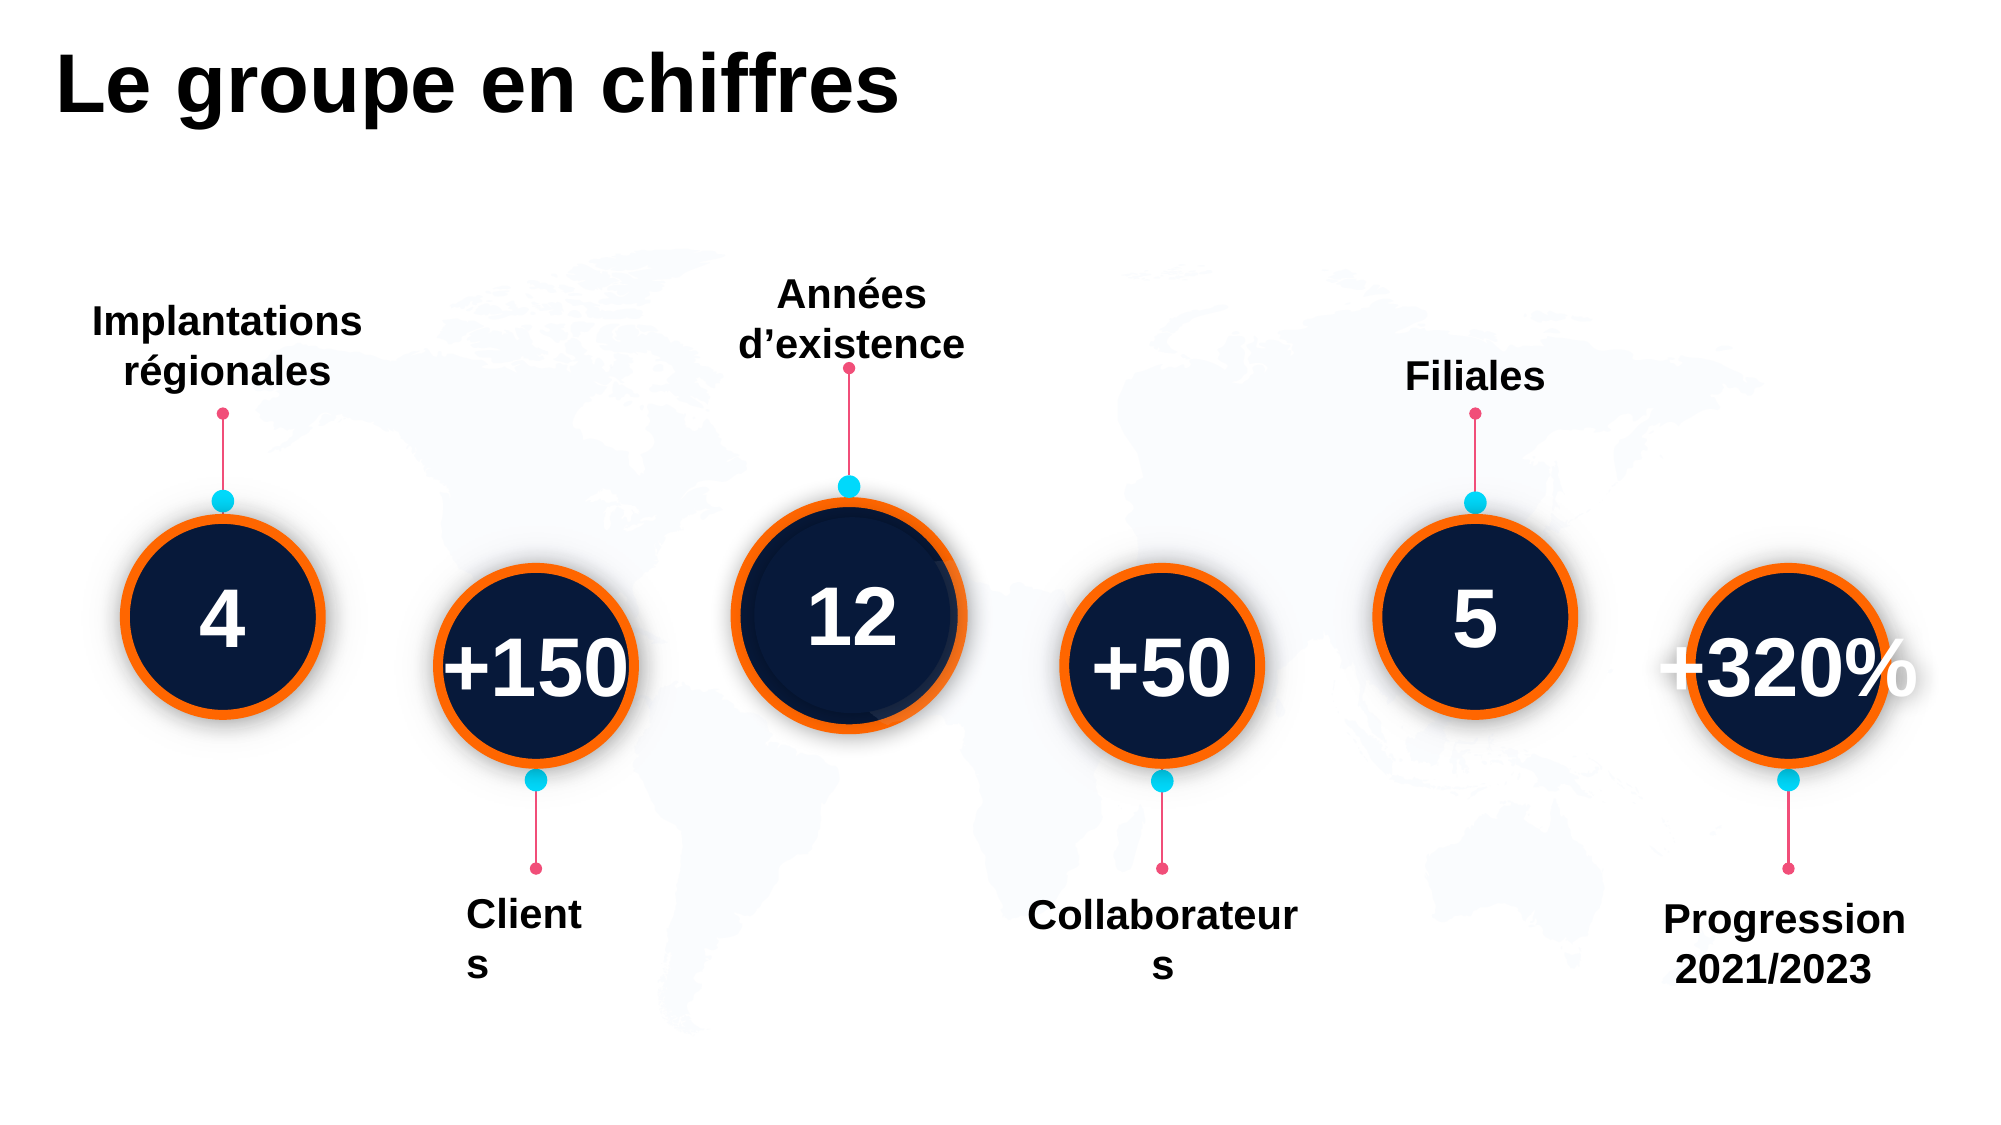

# Le groupe en chiffres

Années d’existence
Implantations régionales
Filiales
ClientsB
Collaborateurs
Chiffre d’Affaires

12
4
5

+320%
+150
+50
Progression
 2021/2023